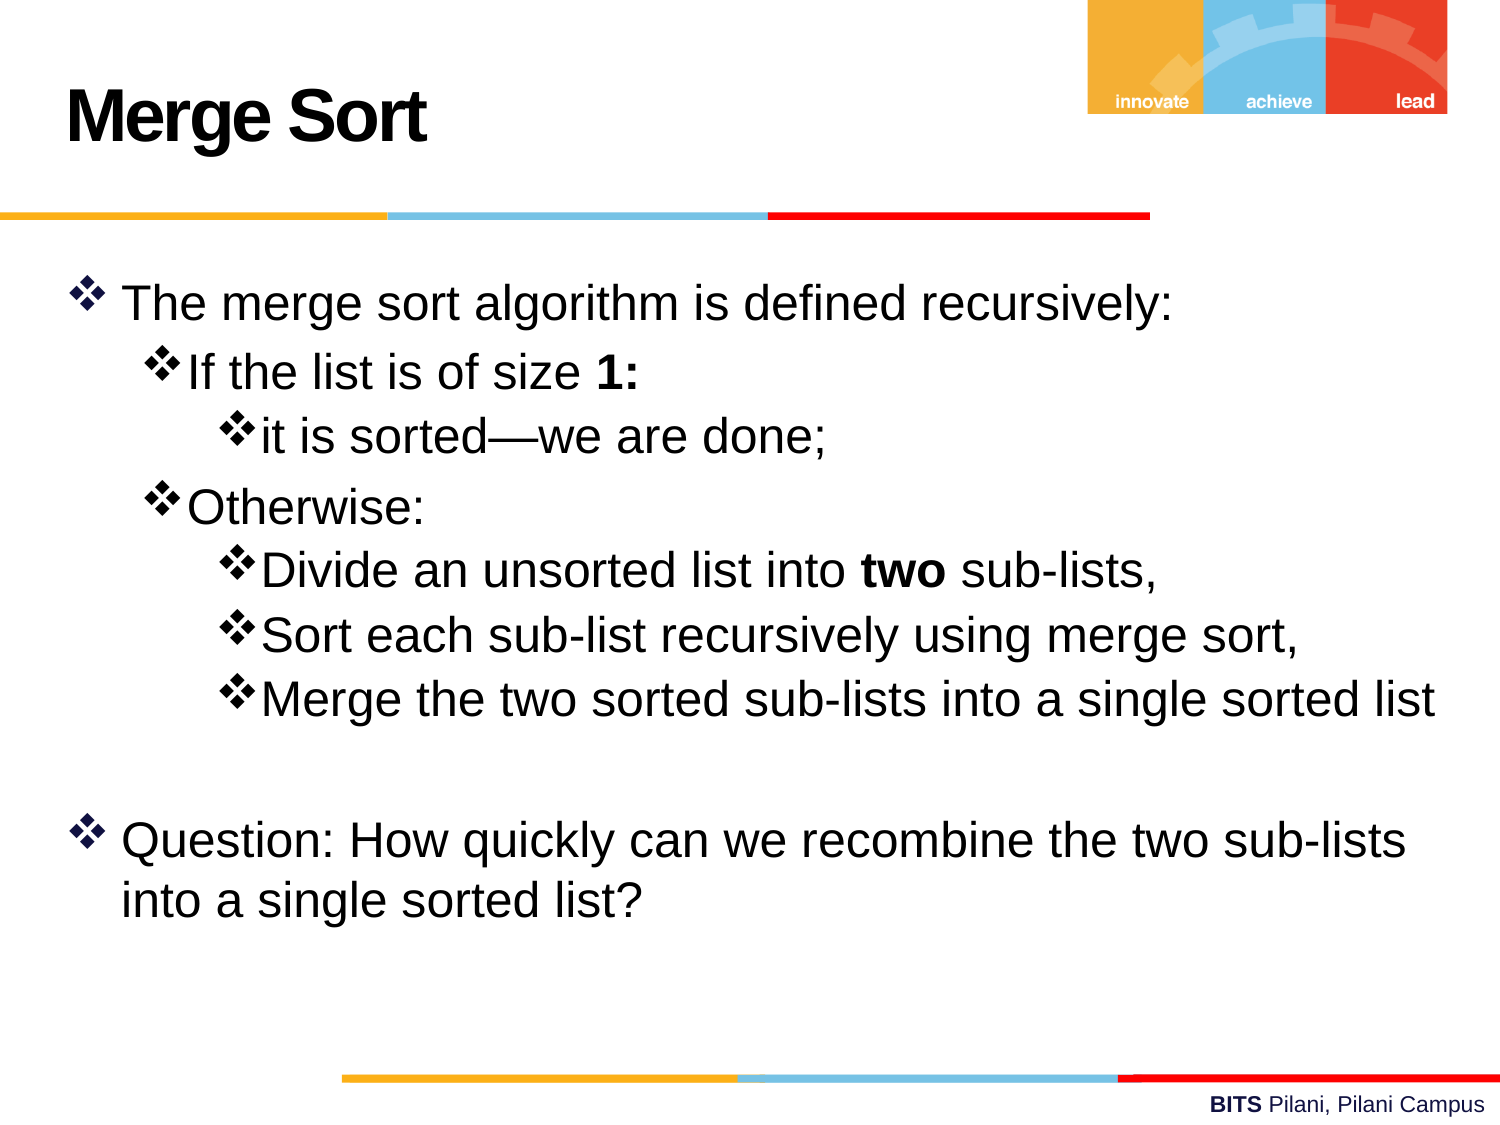

Merge Sort
The merge sort algorithm is defined recursively:
If the list is of size 1:
it is sorted—we are done;
Otherwise:
Divide an unsorted list into two sub-lists,
Sort each sub-list recursively using merge sort,
Merge the two sorted sub-lists into a single sorted list

Question: How quickly can we recombine the two sub-lists into a single sorted list?